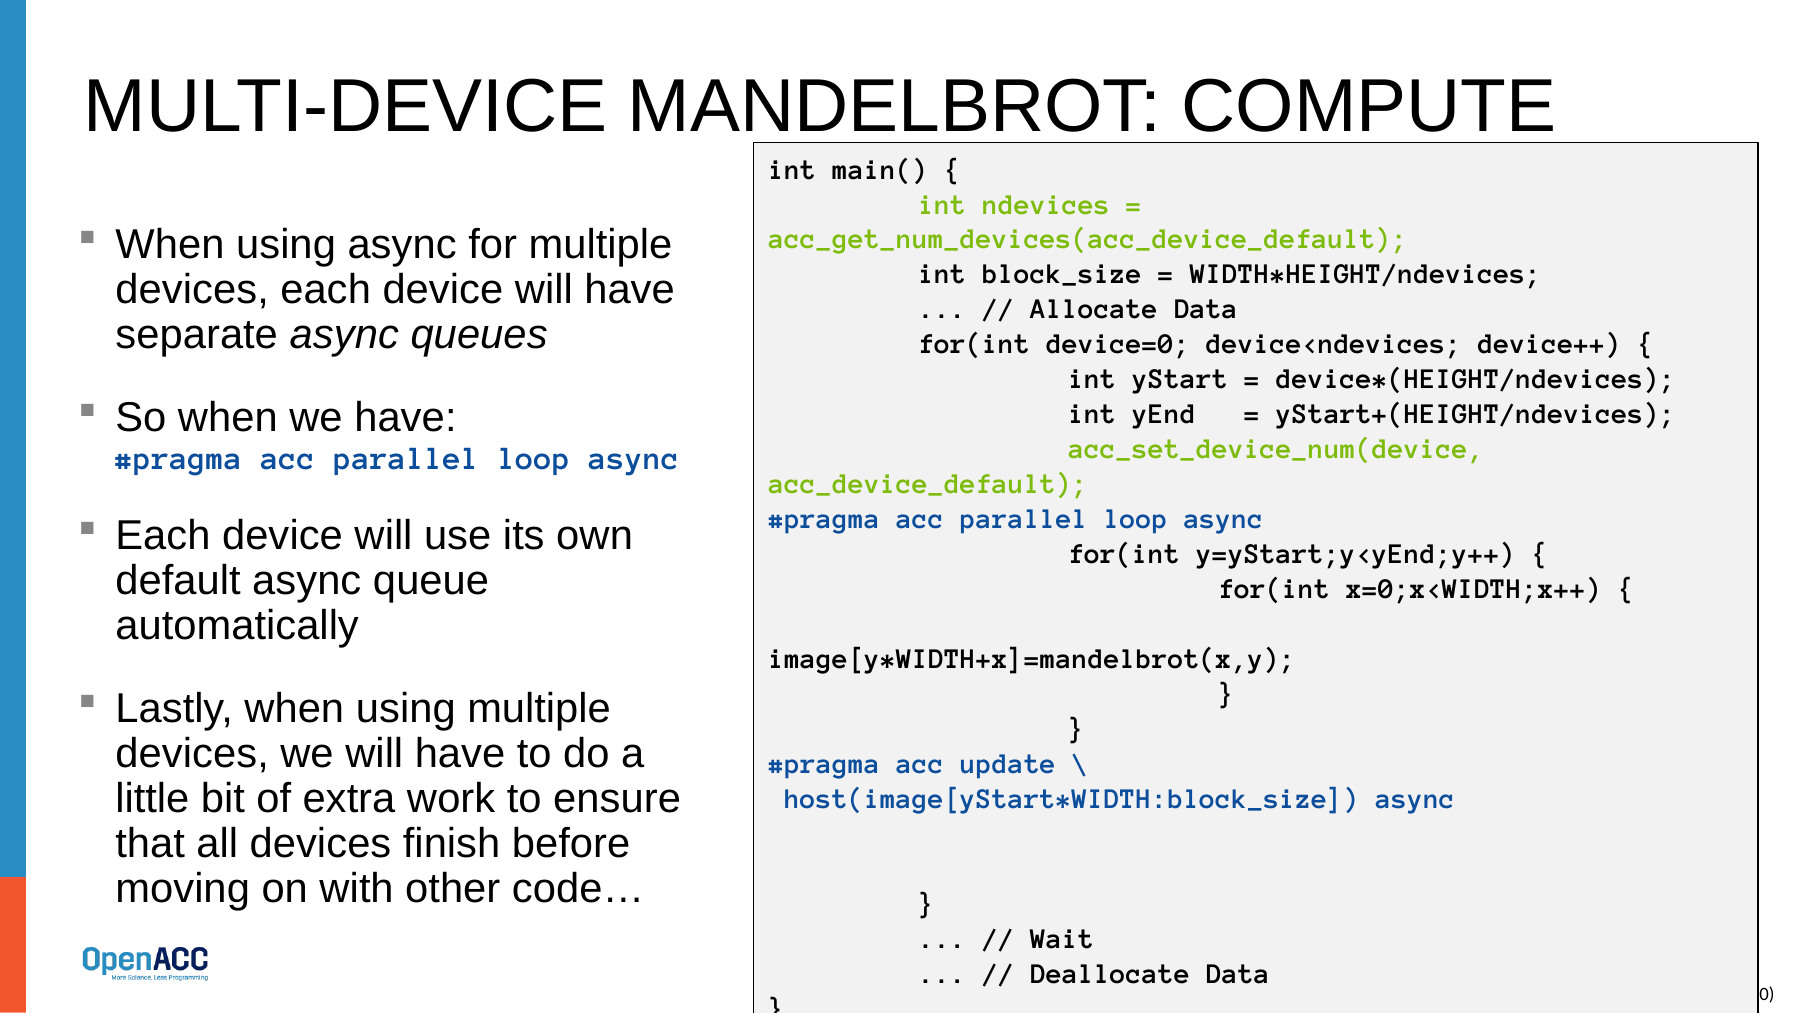

# Multi-Device Mandelbrot: Compute
int main() {
	int ndevices = acc_get_num_devices(acc_device_default);
	int block_size = WIDTH*HEIGHT/ndevices;
	... // Allocate Data
	for(int device=0; device<ndevices; device++) {
		int yStart = device*(HEIGHT/ndevices);
		int yEnd   = yStart+(HEIGHT/ndevices);
		acc_set_device_num(device, acc_device_default);
#pragma acc parallel loop async
		for(int y=yStart;y<yEnd;y++) {
			for(int x=0;x<WIDTH;x++) {
    				image[y*WIDTH+x]=mandelbrot(x,y);
  			}
		}
#pragma acc update \
 host(image[yStart*WIDTH:block_size]) async

	}
	... // Wait
	... // Deallocate Data
}
When using async for multiple devices, each device will have separate async queues
So when we have:
#pragma acc parallel loop async
Each device will use its own default async queue automatically
Lastly, when using multiple devices, we will have to do a little bit of extra work to ensure that all devices finish before moving on with other code…